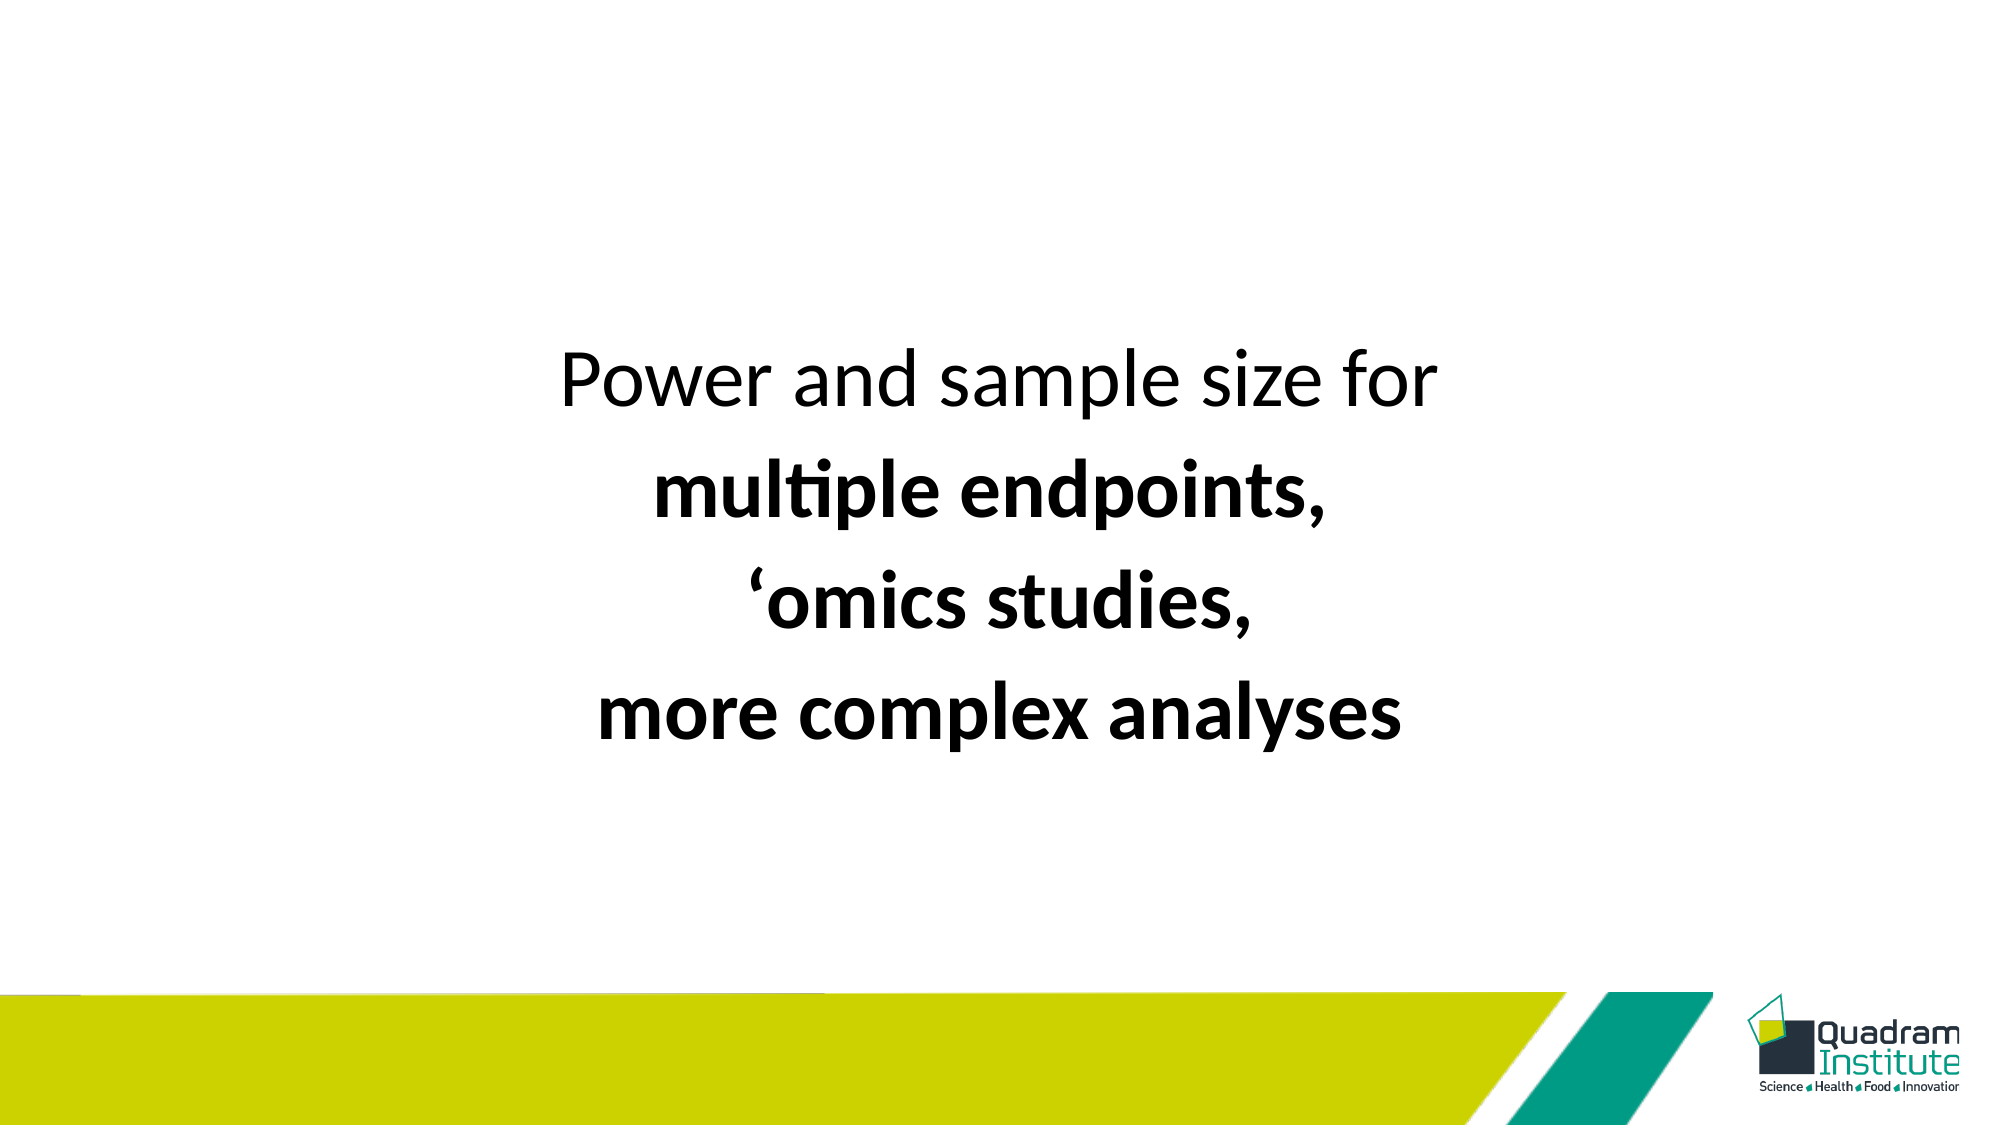

Power and sample size for
multiple endpoints,
‘omics studies,
more complex analyses